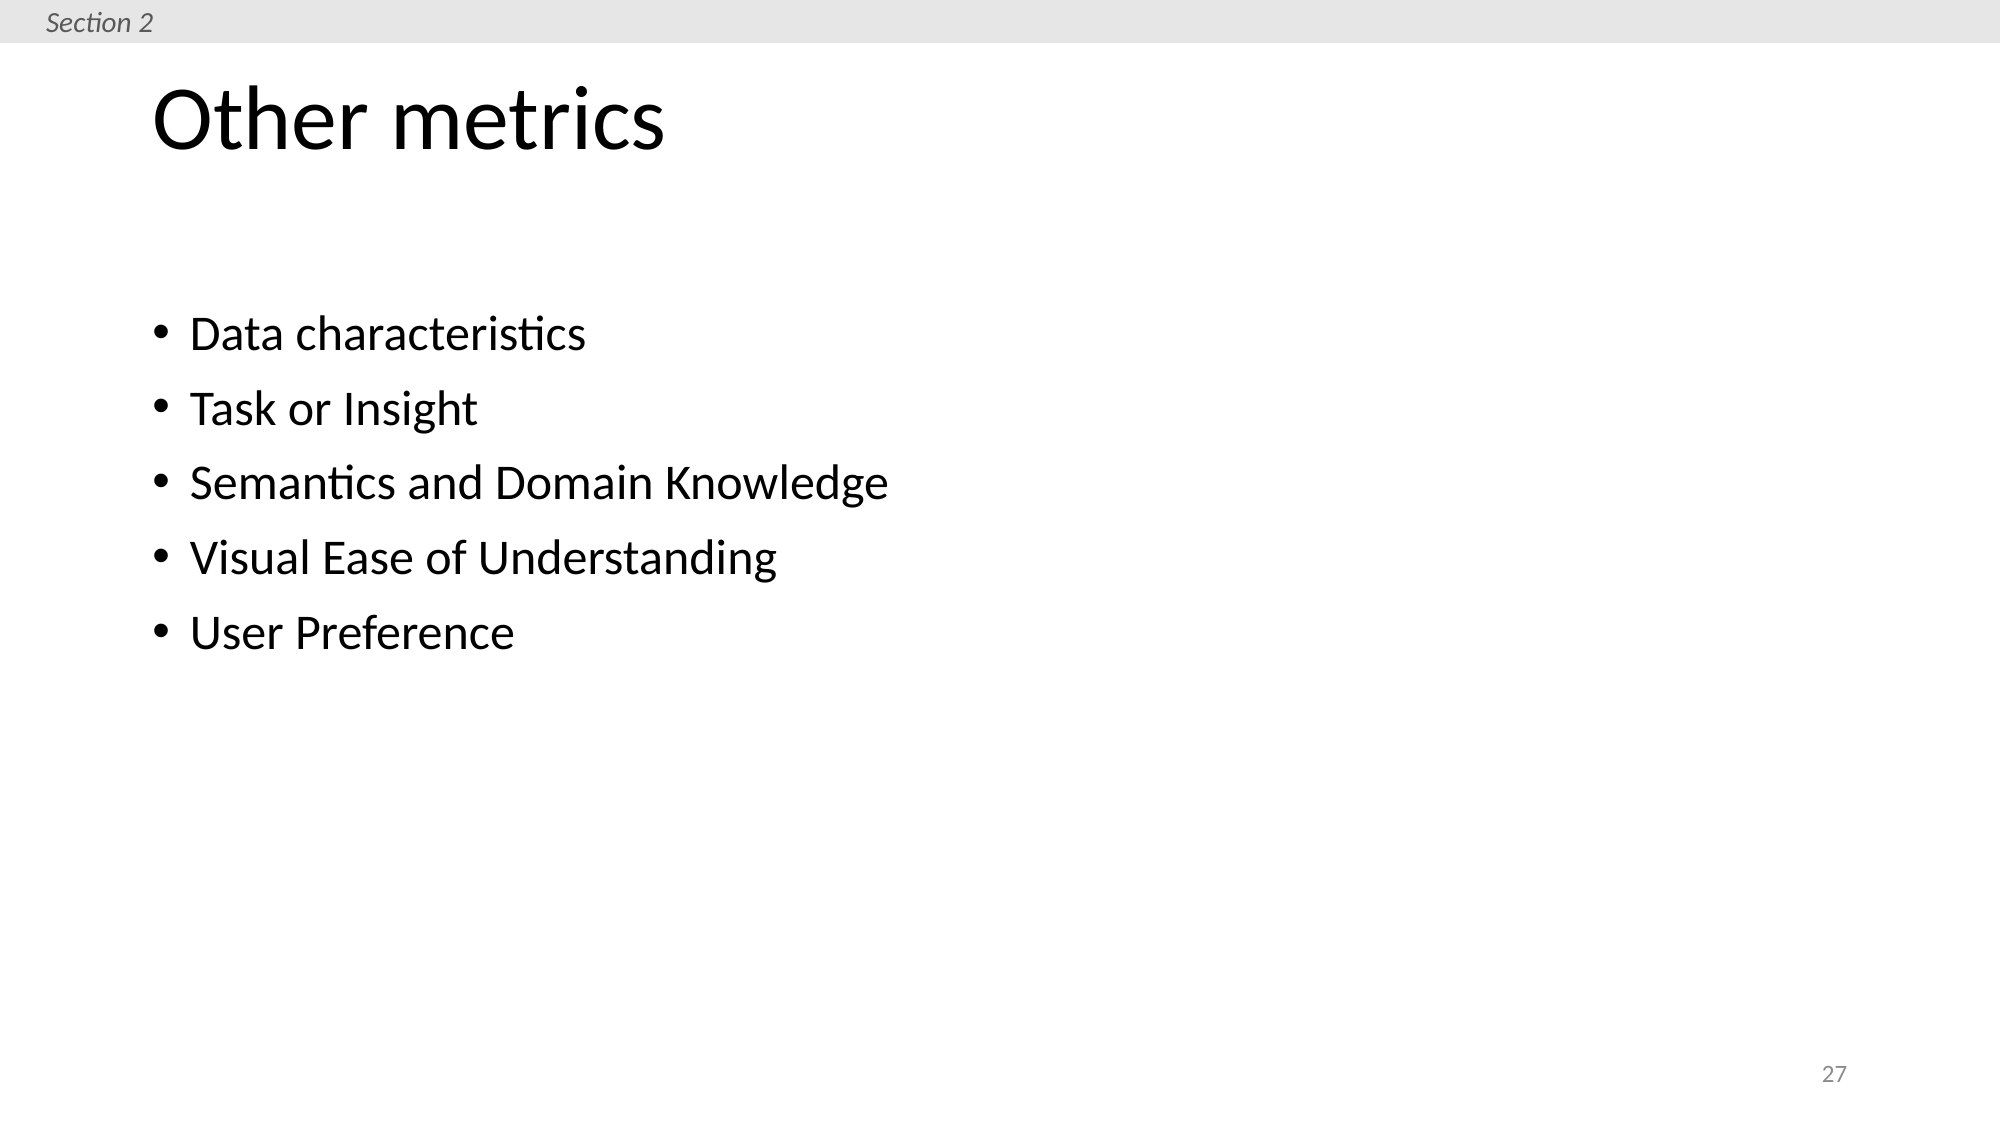

Section 2
# Other metrics
Data characteristics
Task or Insight
Semantics and Domain Knowledge
Visual Ease of Understanding
User Preference

### Chart

| Category |
|---|
27